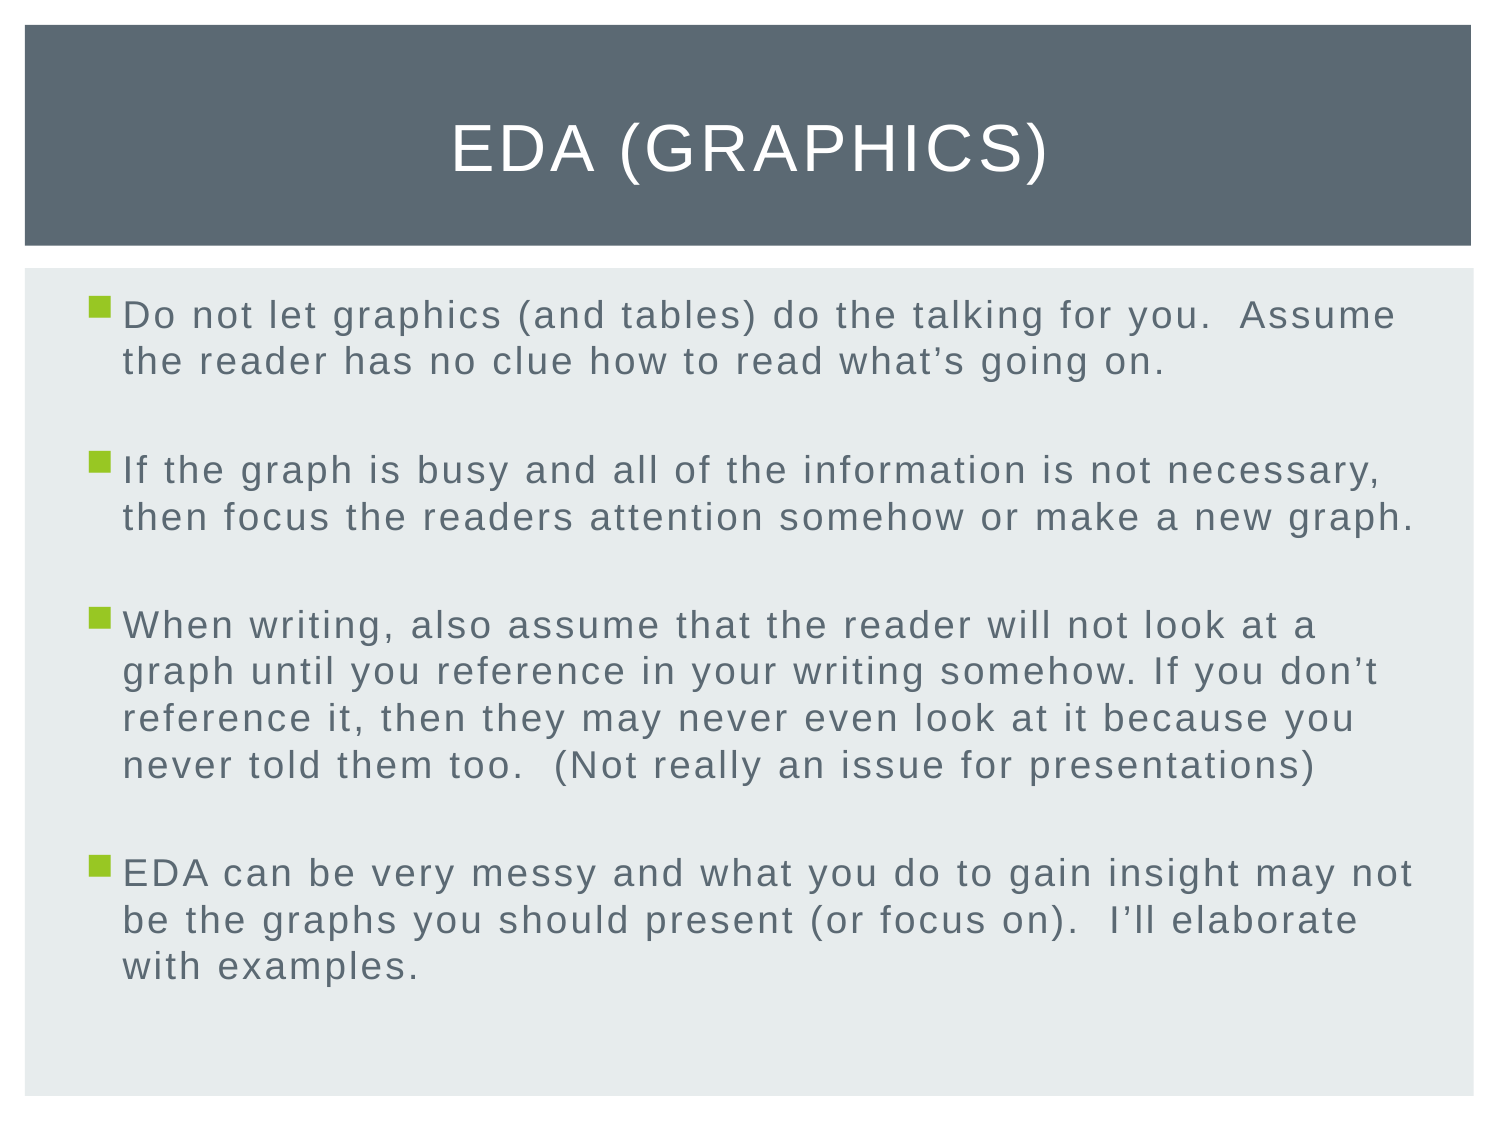

# EDA (Graphics)
Do not let graphics (and tables) do the talking for you.  Assume the reader has no clue how to read what’s going on.

If the graph is busy and all of the information is not necessary, then focus the readers attention somehow or make a new graph.

When writing, also assume that the reader will not look at a graph until you reference in your writing somehow. If you don’t reference it, then they may never even look at it because you never told them too.  (Not really an issue for presentations)

EDA can be very messy and what you do to gain insight may not be the graphs you should present (or focus on).  I’ll elaborate with examples.